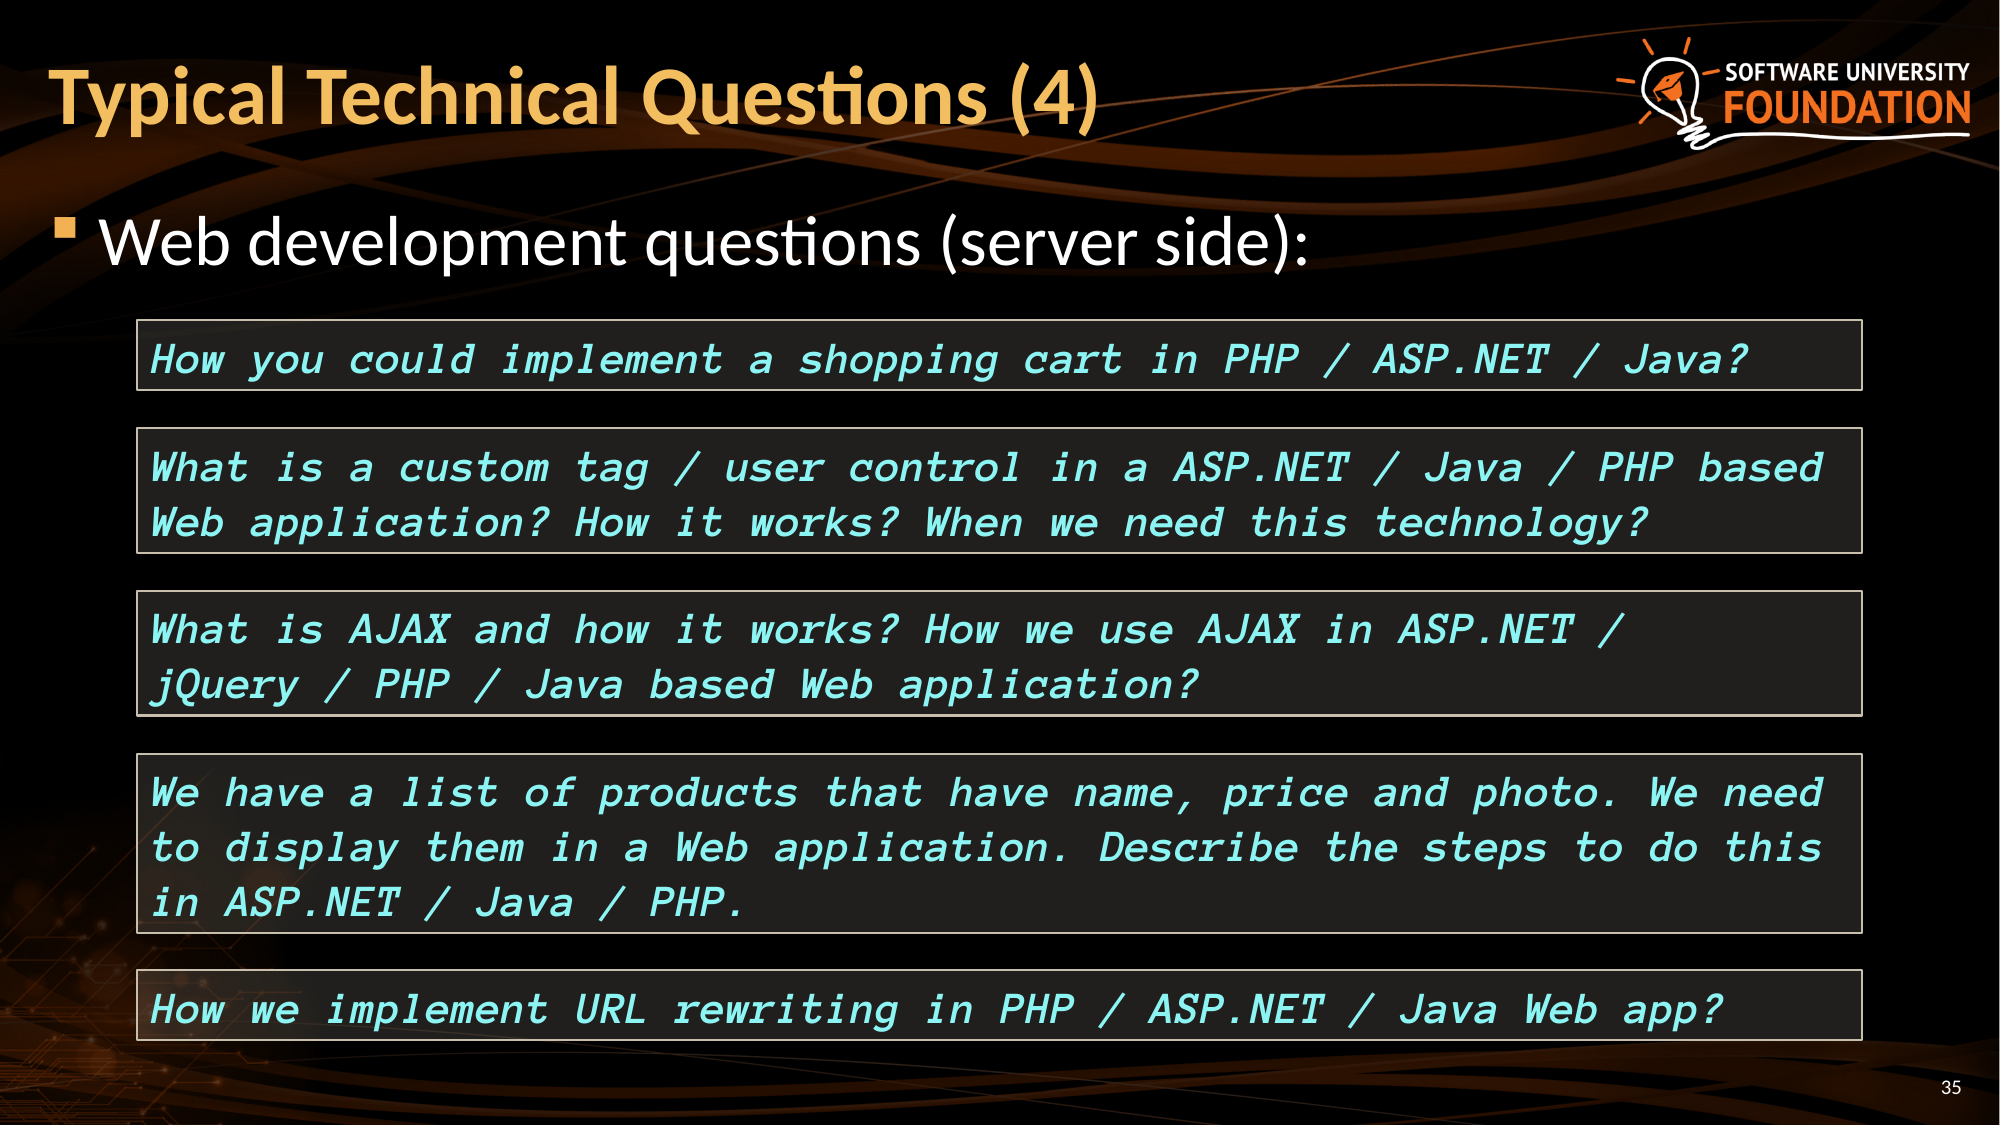

# Typical Technical Questions (4)
Web development questions (server side):
How you could implement a shopping cart in PHP / ASP.NET / Java?
What is a custom tag / user control in a ASP.NET / Java / PHP based Web application? How it works? When we need this technology?
What is AJAX and how it works? How we use AJAX in ASP.NET / jQuery / PHP / Java based Web application?
We have a list of products that have name, price and photo. We need to display them in a Web application. Describe the steps to do this in ASP.NET / Java / PHP.
How we implement URL rewriting in PHP / ASP.NET / Java Web app?
35